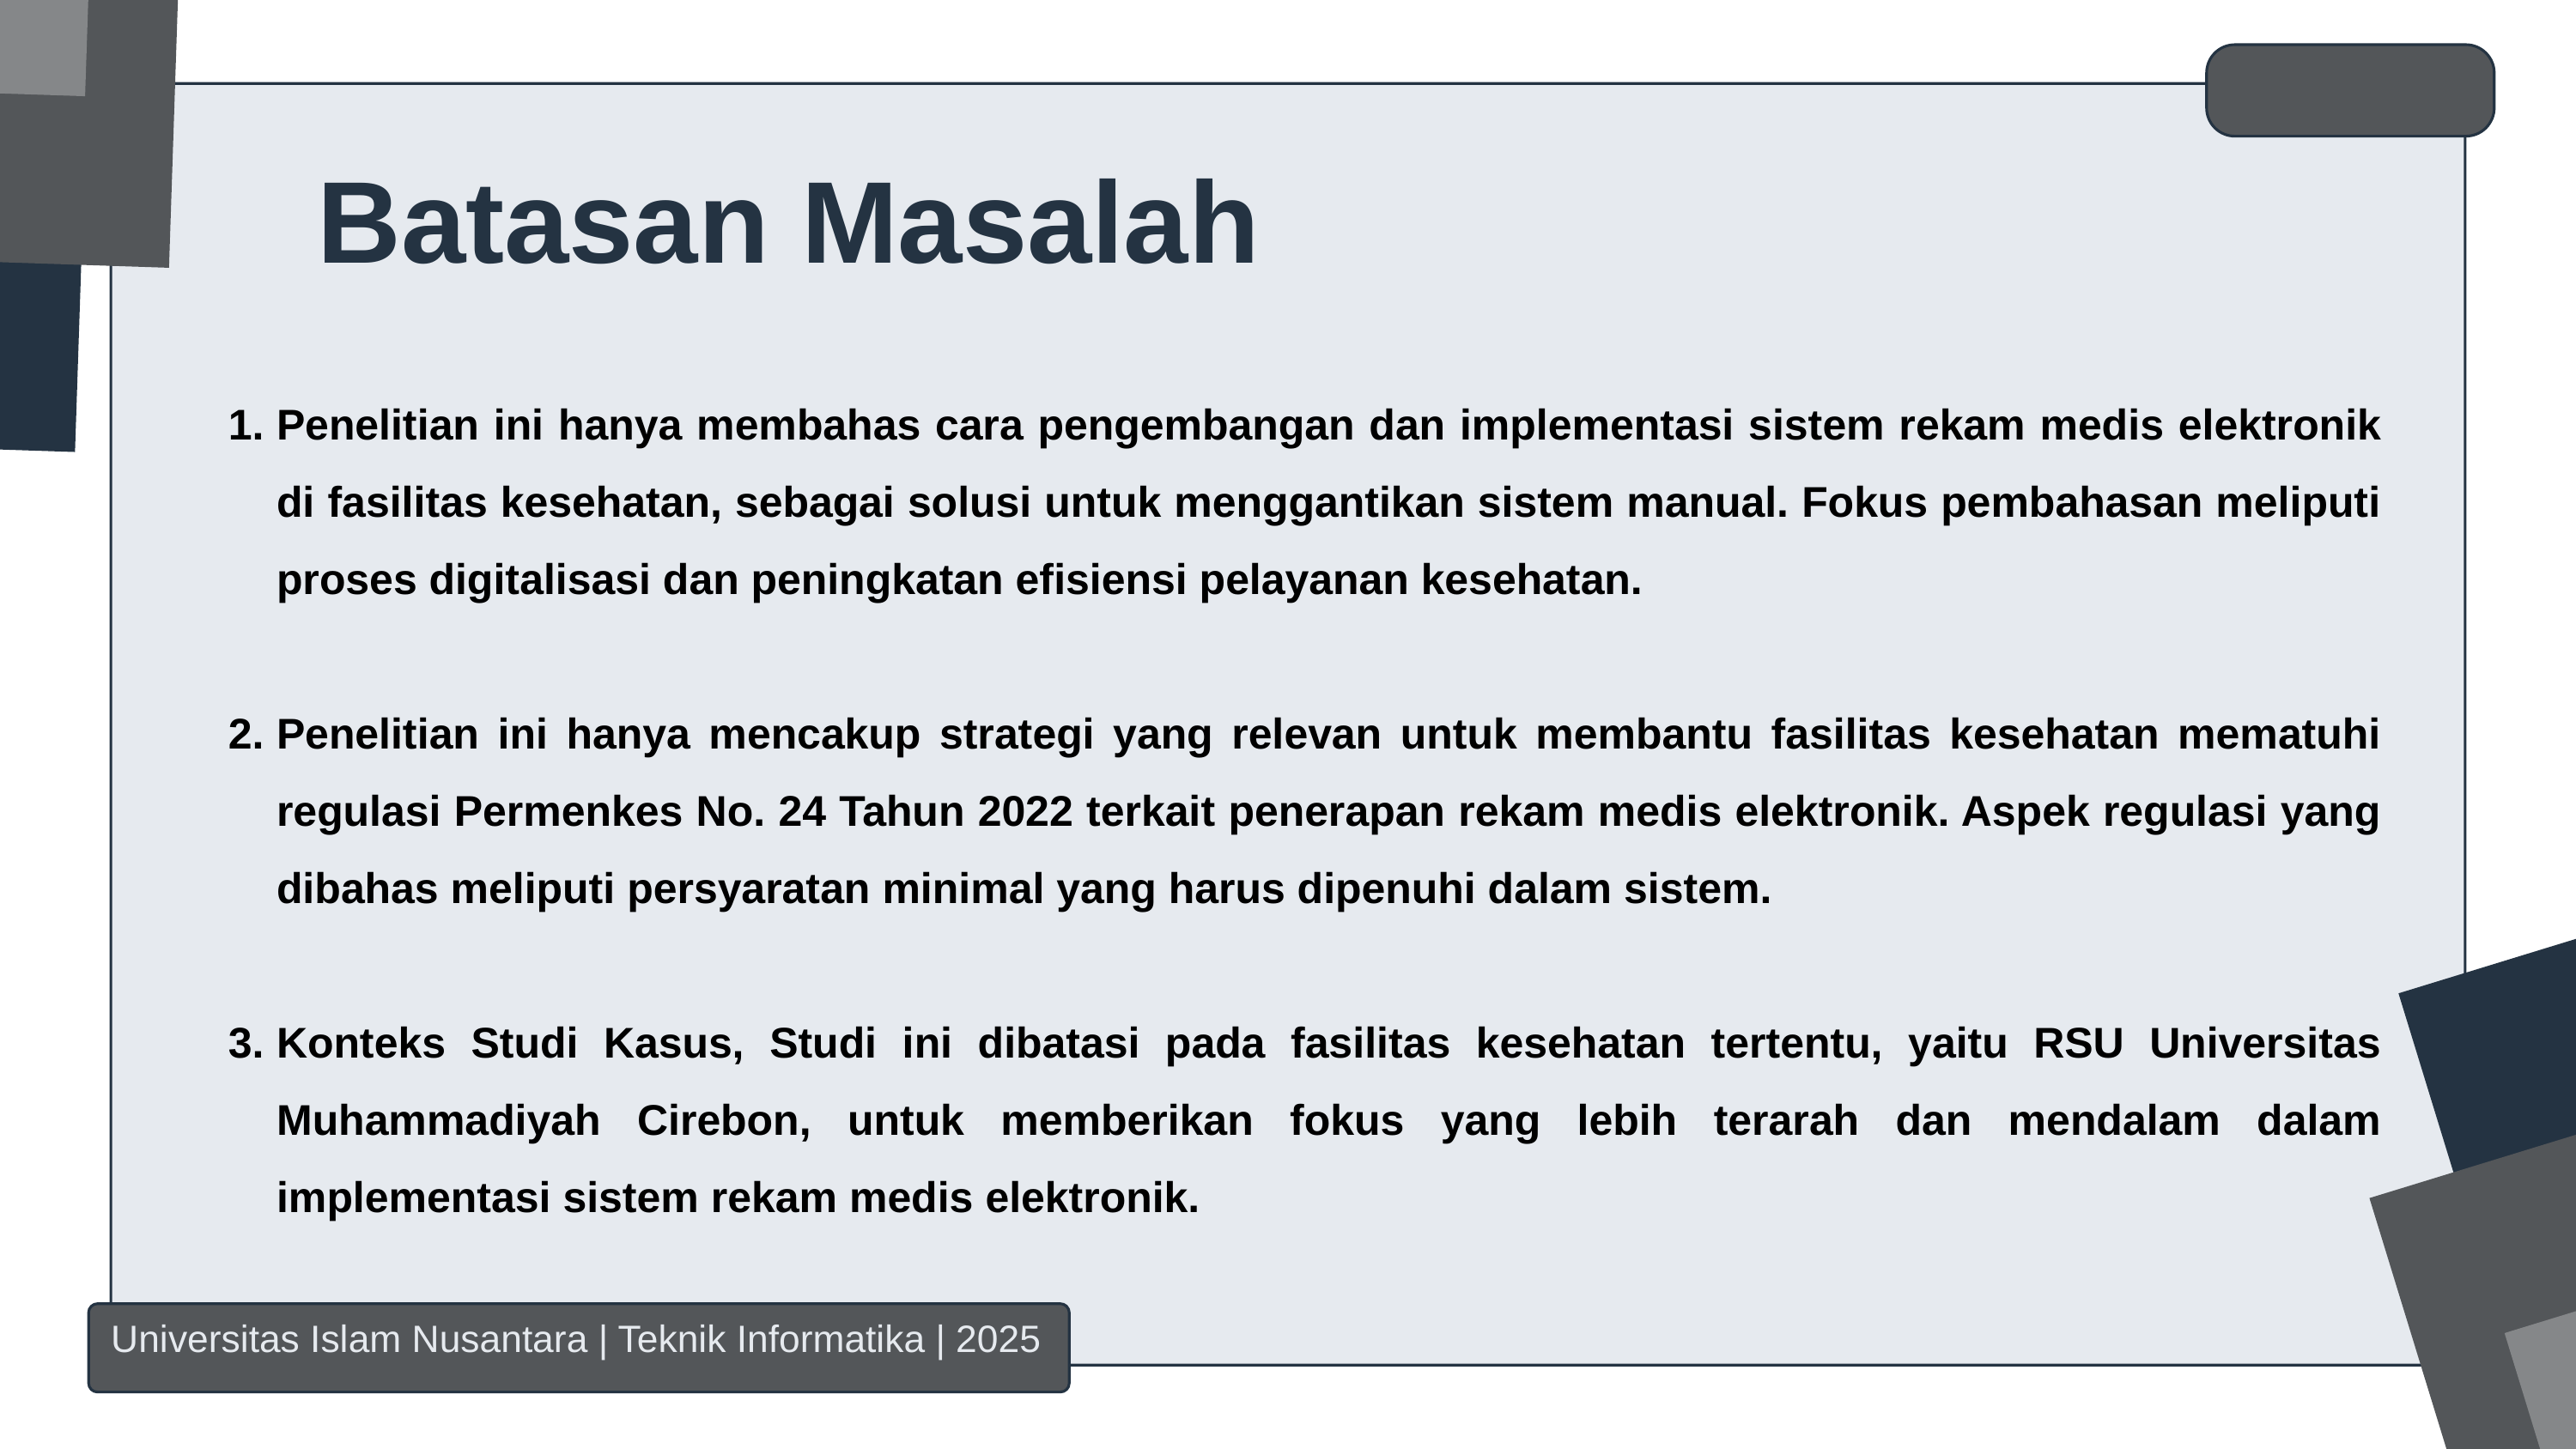

Batasan Masalah
Penelitian ini hanya membahas cara pengembangan dan implementasi sistem rekam medis elektronik di fasilitas kesehatan, sebagai solusi untuk menggantikan sistem manual. Fokus pembahasan meliputi proses digitalisasi dan peningkatan efisiensi pelayanan kesehatan.

Penelitian ini hanya mencakup strategi yang relevan untuk membantu fasilitas kesehatan mematuhi regulasi Permenkes No. 24 Tahun 2022 terkait penerapan rekam medis elektronik. Aspek regulasi yang dibahas meliputi persyaratan minimal yang harus dipenuhi dalam sistem.

Konteks Studi Kasus, Studi ini dibatasi pada fasilitas kesehatan tertentu, yaitu RSU Universitas Muhammadiyah Cirebon, untuk memberikan fokus yang lebih terarah dan mendalam dalam implementasi sistem rekam medis elektronik.

Universitas Islam Nusantara | Teknik Informatika | 2025